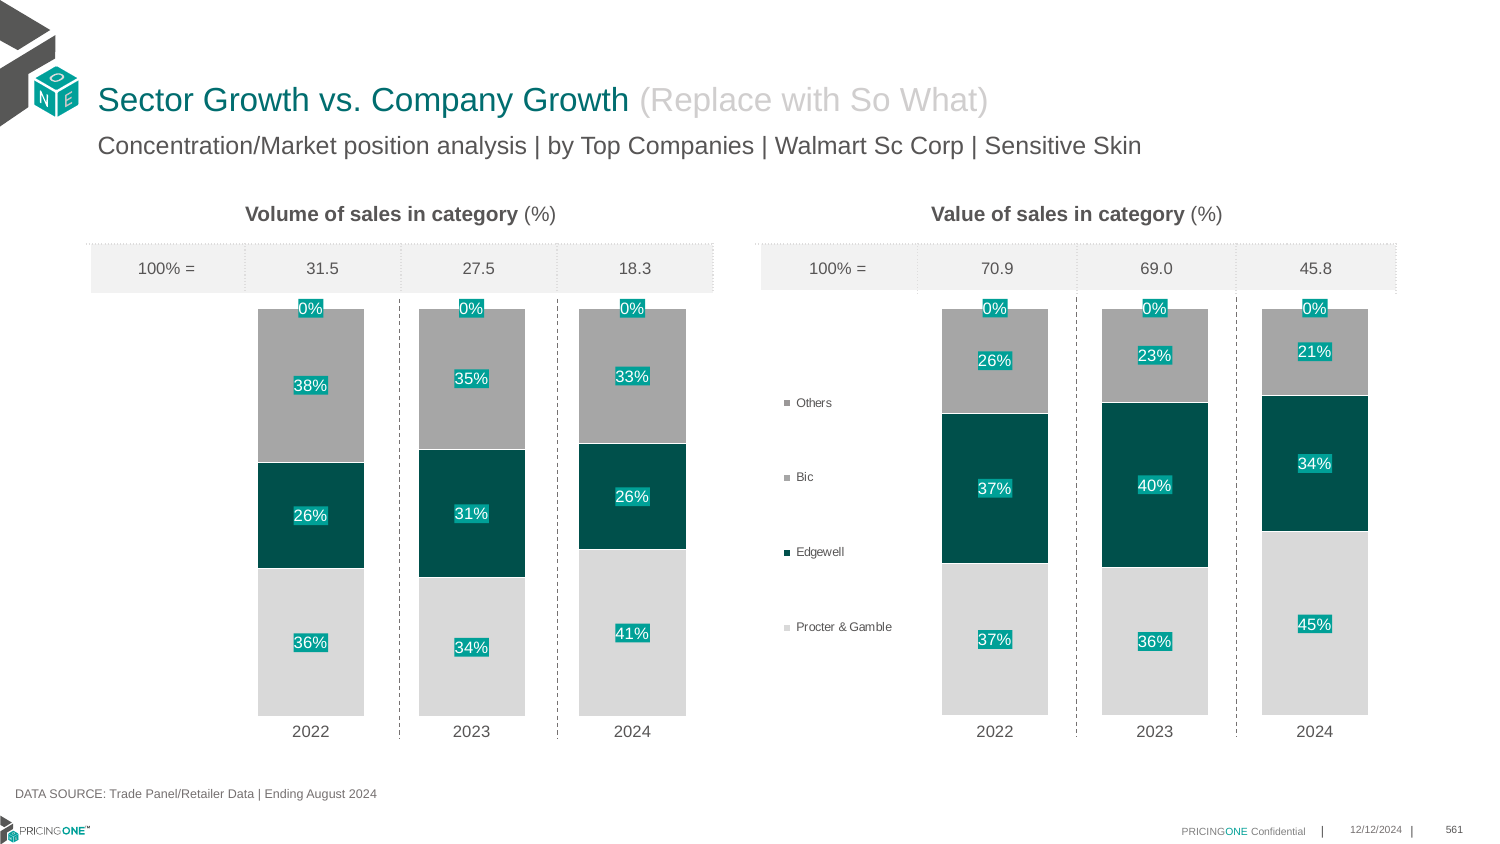

# Sector Growth vs. Company Growth (Replace with So What)
Concentration/Market position analysis | by Top Companies | Walmart Sc Corp | Sensitive Skin
| Volume of sales in category (%) |  |  |  |
| --- | --- | --- | --- |
| 100% = | 31.5 | 27.5 | 18.3 |
| Value of sales in category (%) |  |  |  |
| --- | --- | --- | --- |
| 100% = | 70.9 | 69.0 | 45.8 |

### Chart

| Category | Procter & Gamble | Edgewell | Bic | Others |
|---|---|---|---|---|
| 2022 | 0.3617478571969001 | 0.26066102161527394 | 0.37758317369468786 | 7.947493138134425e-06 |
| 2023 | 0.3392583128115792 | 0.3149607499844426 | 0.3457690735860915 | 1.1863617886696626e-05 |
| 2024 | 0.40913509663825554 | 0.2585926927541274 | 0.3322694209143849 | 2.7896932322042185e-06 |

### Chart

| Category | Procter & Gamble | Edgewell | Bic | Others |
|---|---|---|---|---|
| 2022 | 0.3742298701213033 | 0.3678757859162832 | 0.2578919337167212 | 2.4102456922707676e-06 |
| 2023 | 0.3648837356153948 | 0.4038863411353582 | 0.23122627016343905 | 3.6530858079703835e-06 |
| 2024 | 0.4512316003235018 | 0.3353235893740429 | 0.21344393764786995 | 8.726545853602463e-07 |
DATA SOURCE: Trade Panel/Retailer Data | Ending August 2024

12/12/2024
561